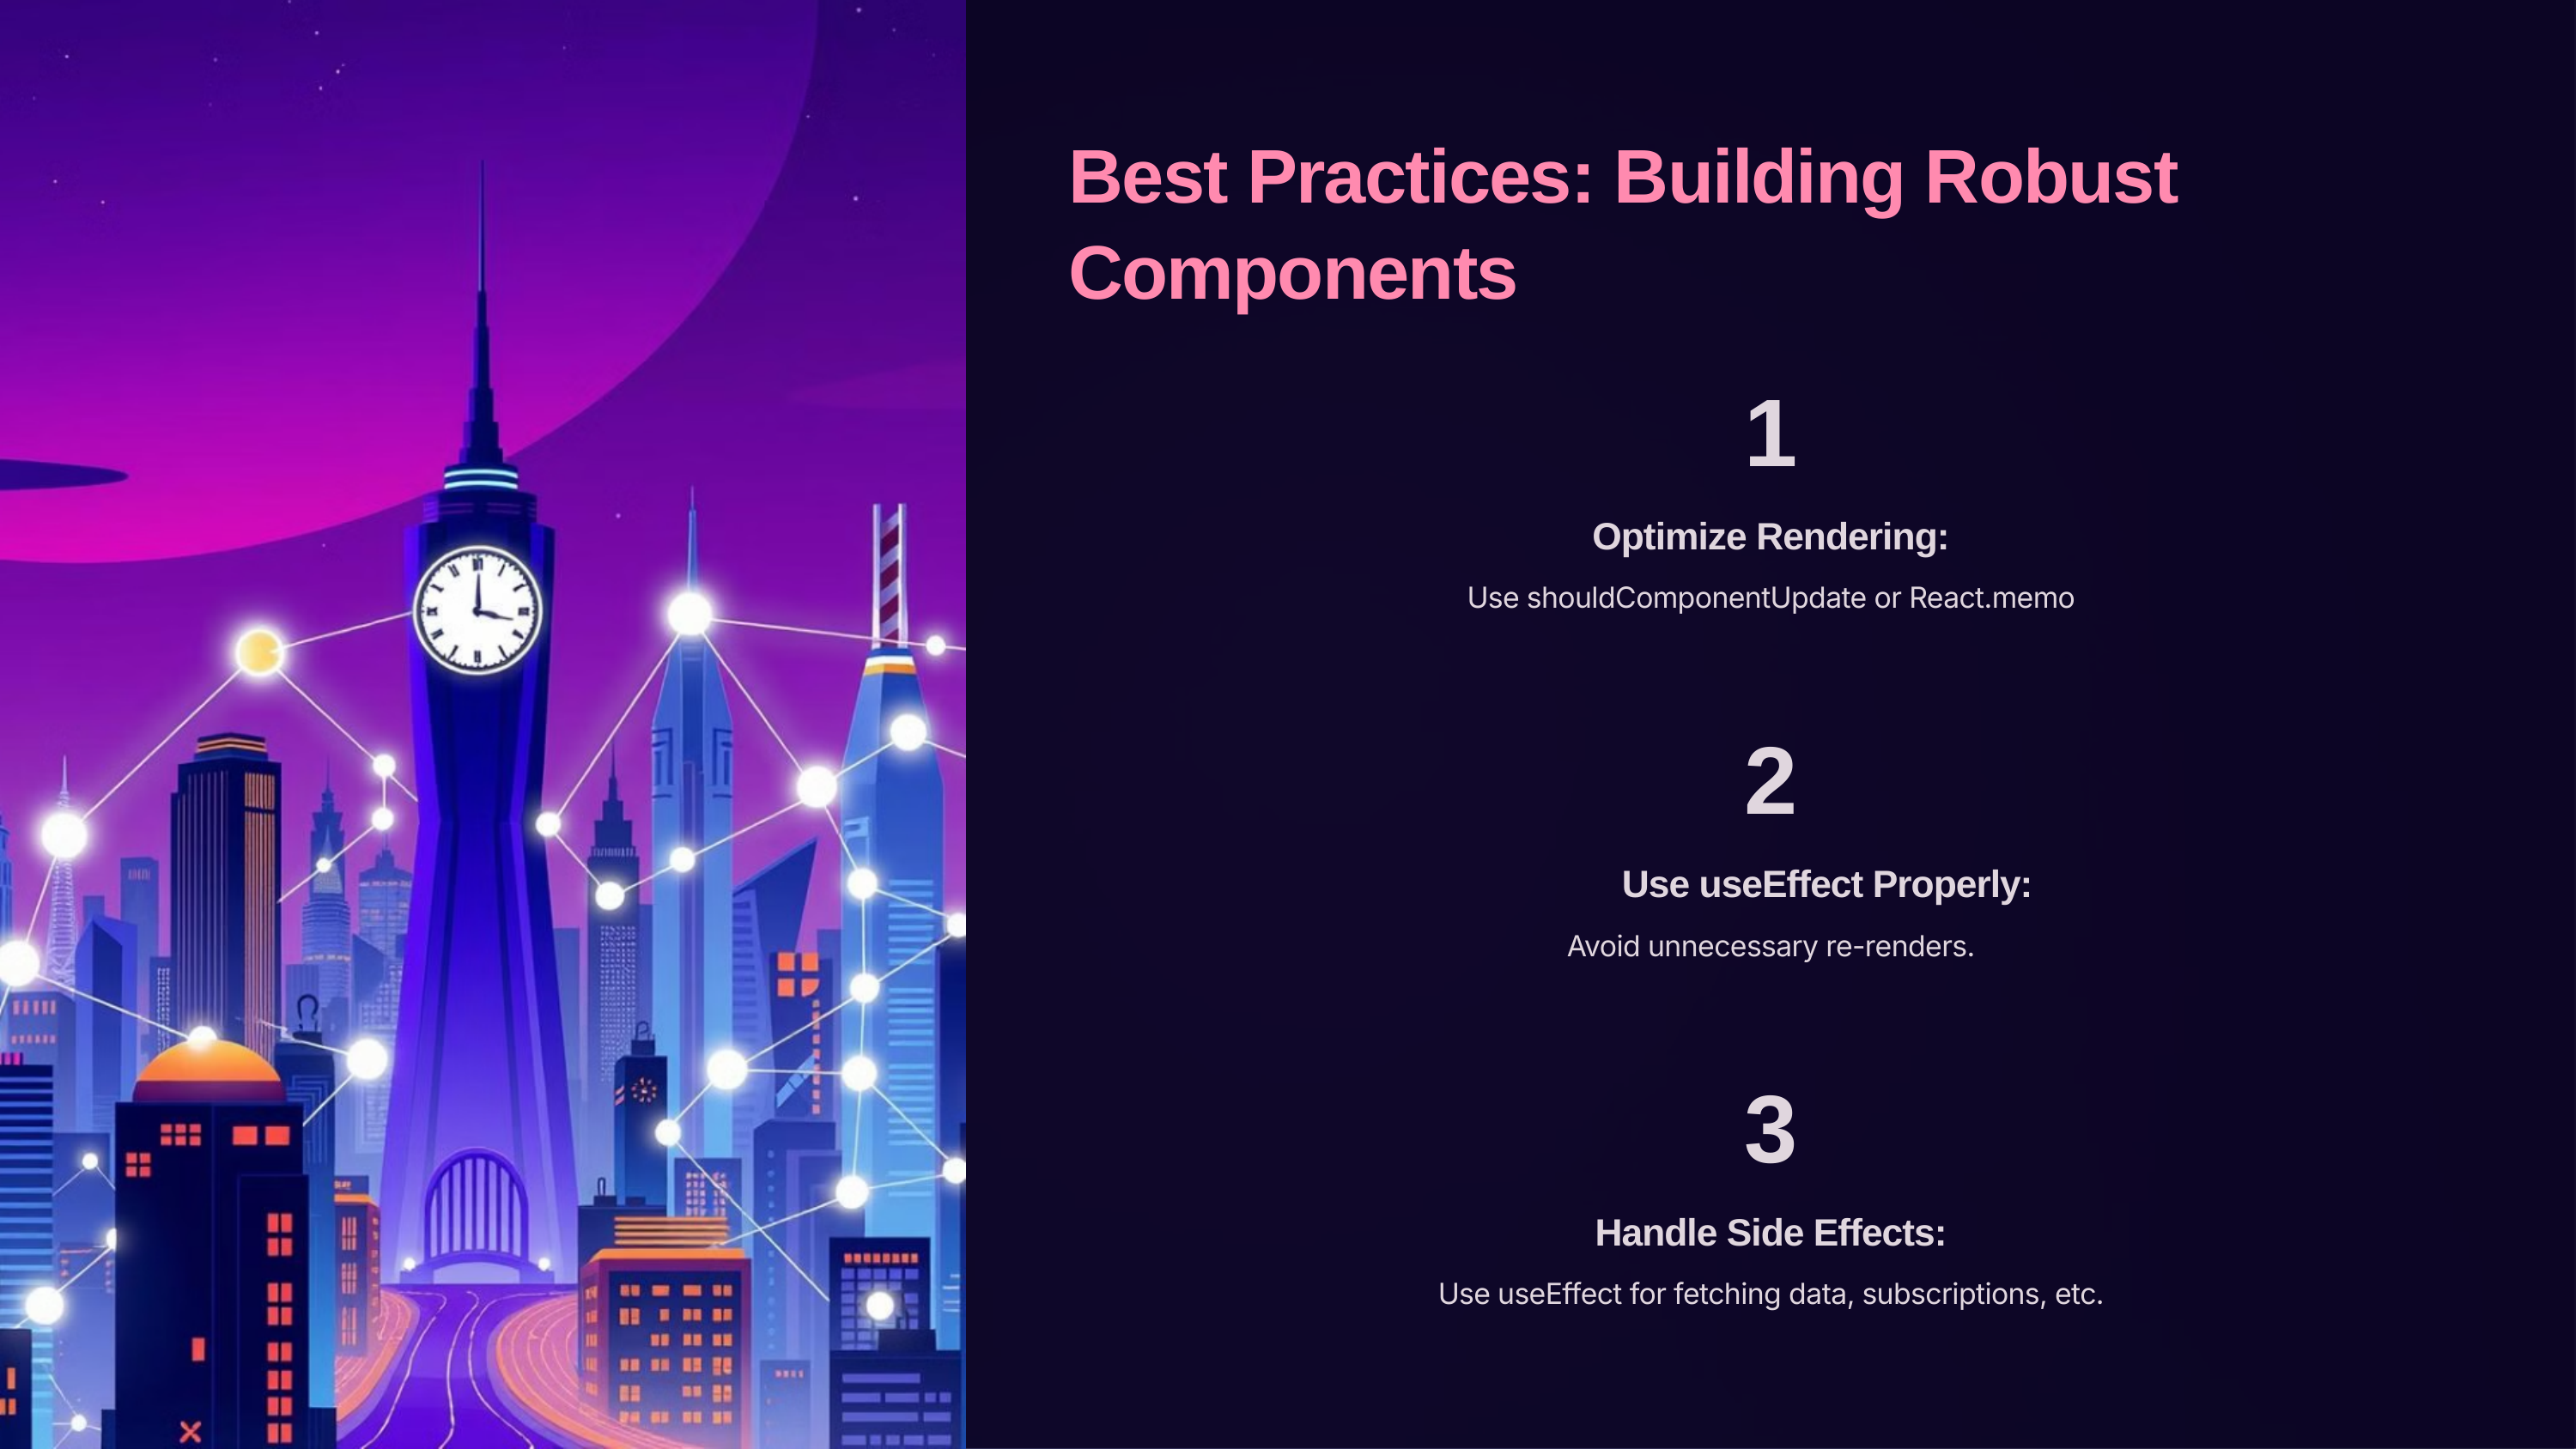

Best Practices: Building Robust Components
1
Optimize Rendering:
Use shouldComponentUpdate or React.memo
2
Use useEffect Properly:
Avoid unnecessary re-renders.
3
Handle Side Effects:
Use useEffect for fetching data, subscriptions, etc.